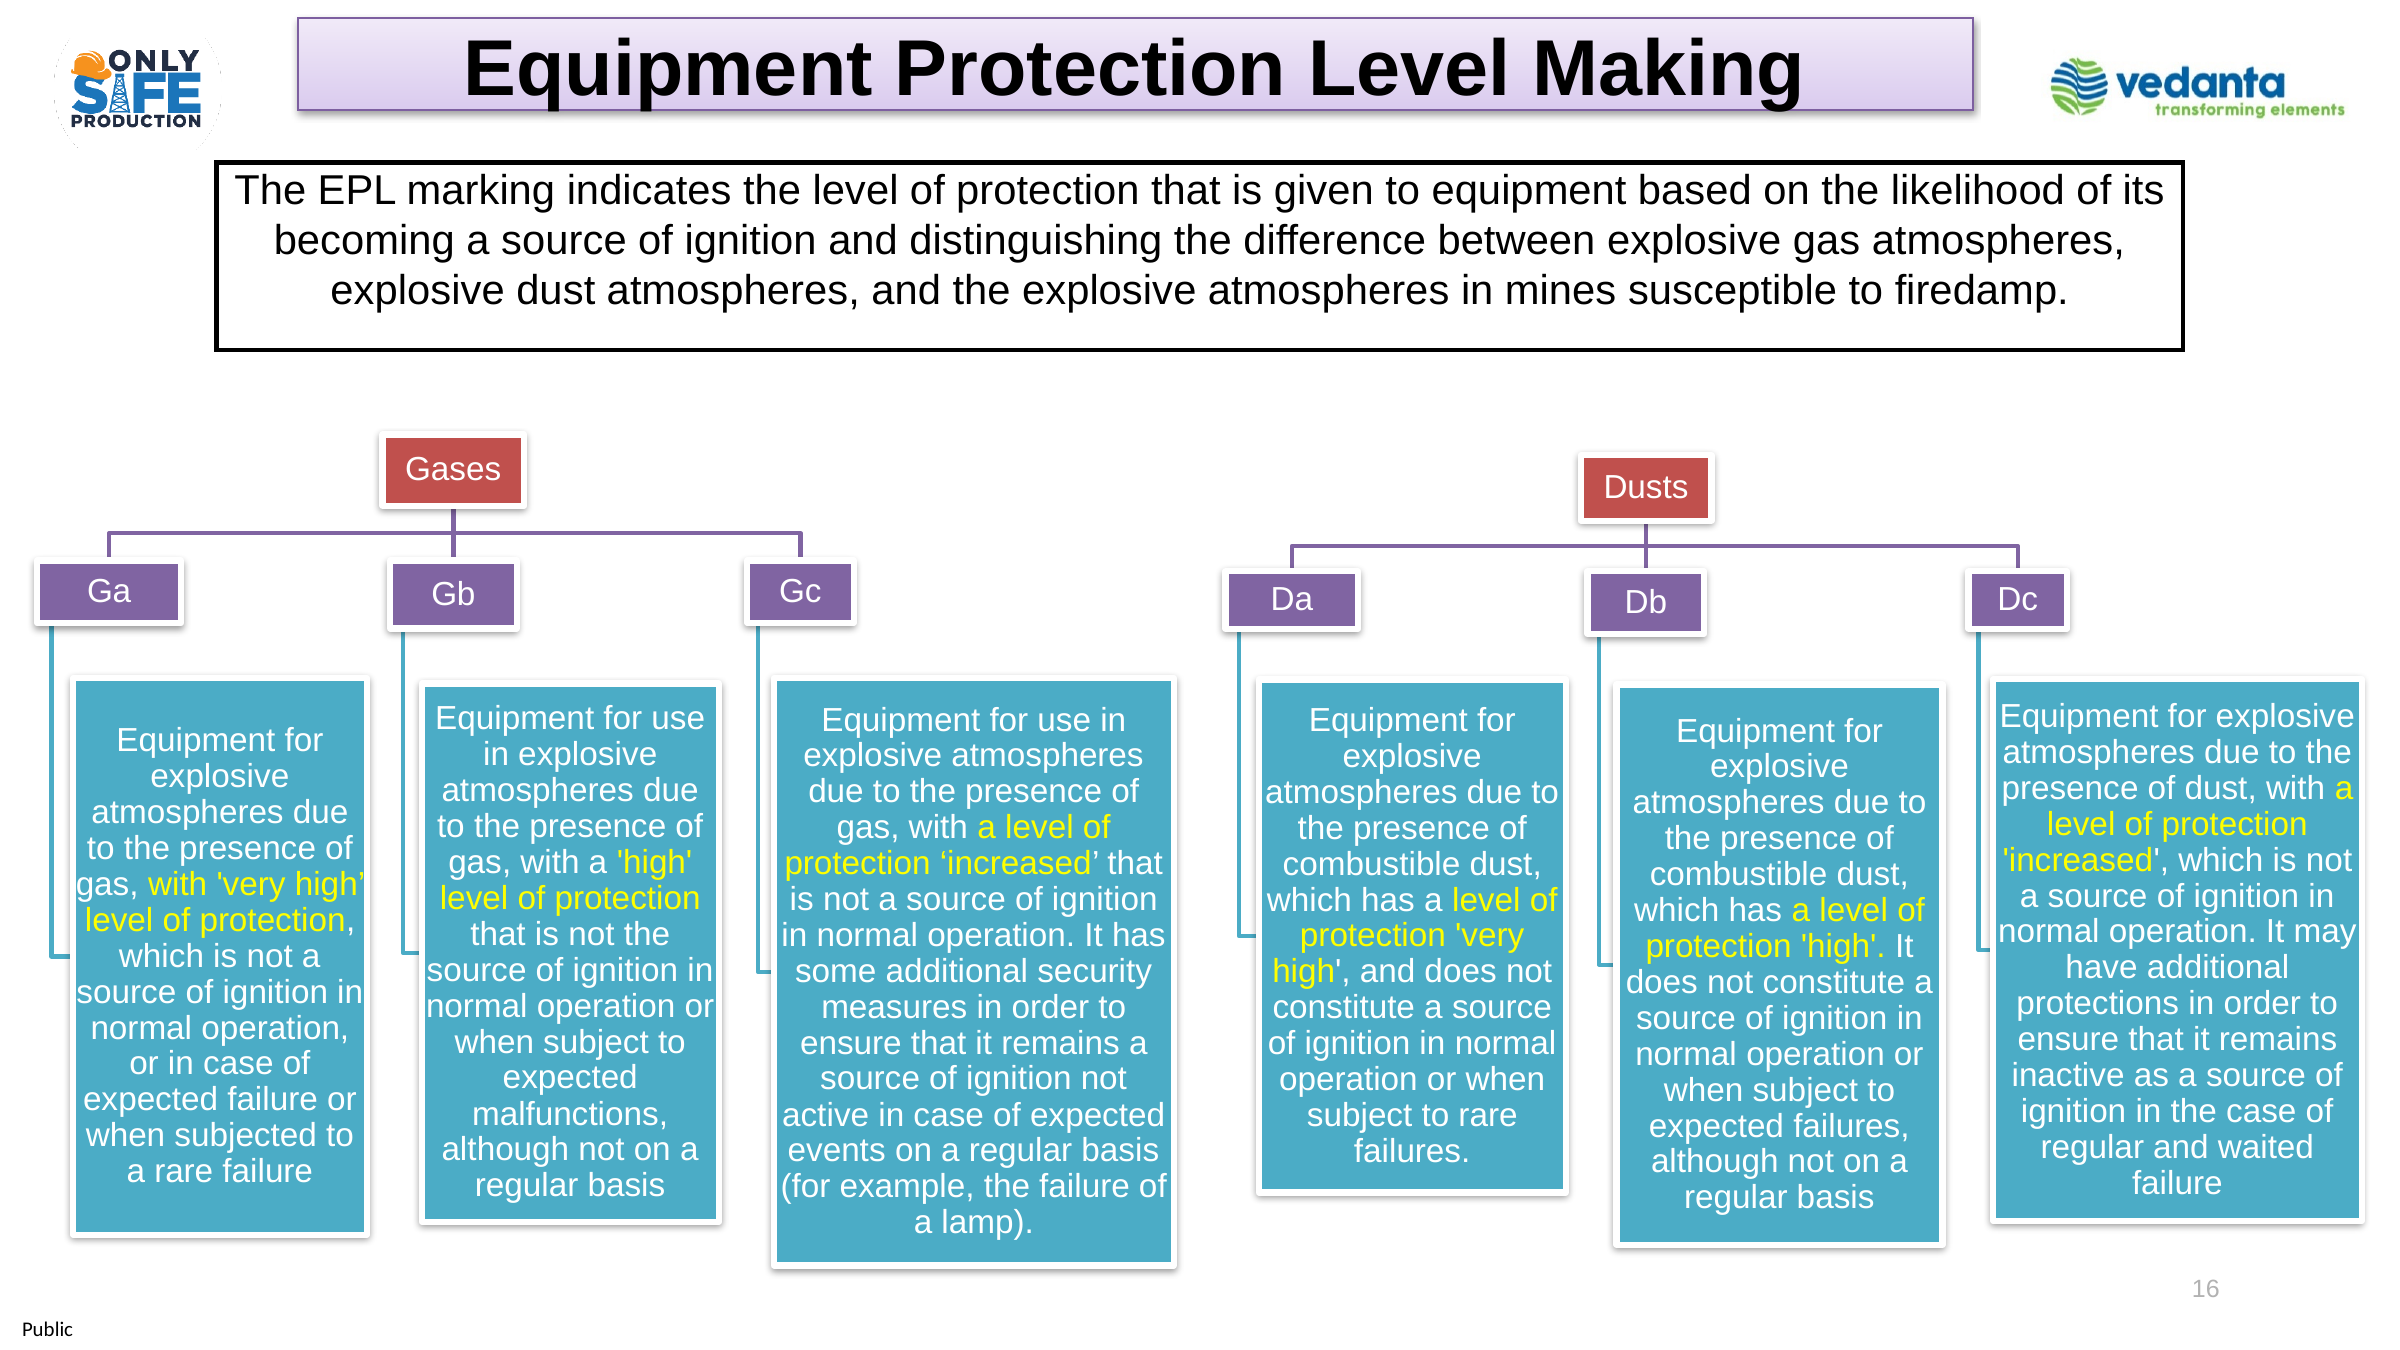

Equipment Protection Level Making
The EPL marking indicates the level of protection that is given to equipment based on the likelihood of its becoming a source of ignition and distinguishing the difference between explosive gas atmospheres, explosive dust atmospheres, and the explosive atmospheres in mines susceptible to firedamp.
Gases
Ga
Equipment for explosive atmospheres due to the presence of gas, with 'very high’ level of protection, which is not a source of ignition in normal operation, or in case of expected failure or when subjected to a rare failure
Gb
Equipment for use in explosive atmospheres due to the presence of gas, with a 'high' level of protection that is not the source of ignition in normal operation or when subject to expected malfunctions, although not on a regular basis
Gc
Equipment for use in explosive atmospheres due to the presence of gas, with a level of protection ‘increased’ that is not a source of ignition in normal operation. It has some additional security measures in order to ensure that it remains a source of ignition not active in case of expected events on a regular basis (for example, the failure of a lamp).
Dusts
Da
Equipment for explosive atmospheres due to the presence of combustible dust, which has a level of protection 'very high', and does not constitute a source of ignition in normal operation or when subject to rare failures.
Db
Equipment for explosive atmospheres due to the presence of combustible dust, which has a level of protection 'high'. It does not constitute a source of ignition in normal operation or when subject to expected failures, although not on a regular basis
Dc
Equipment for explosive atmospheres due to the presence of dust, with a level of protection 'increased', which is not a source of ignition in normal operation. It may have additional protections in order to ensure that it remains inactive as a source of ignition in the case of regular and waited failure
16